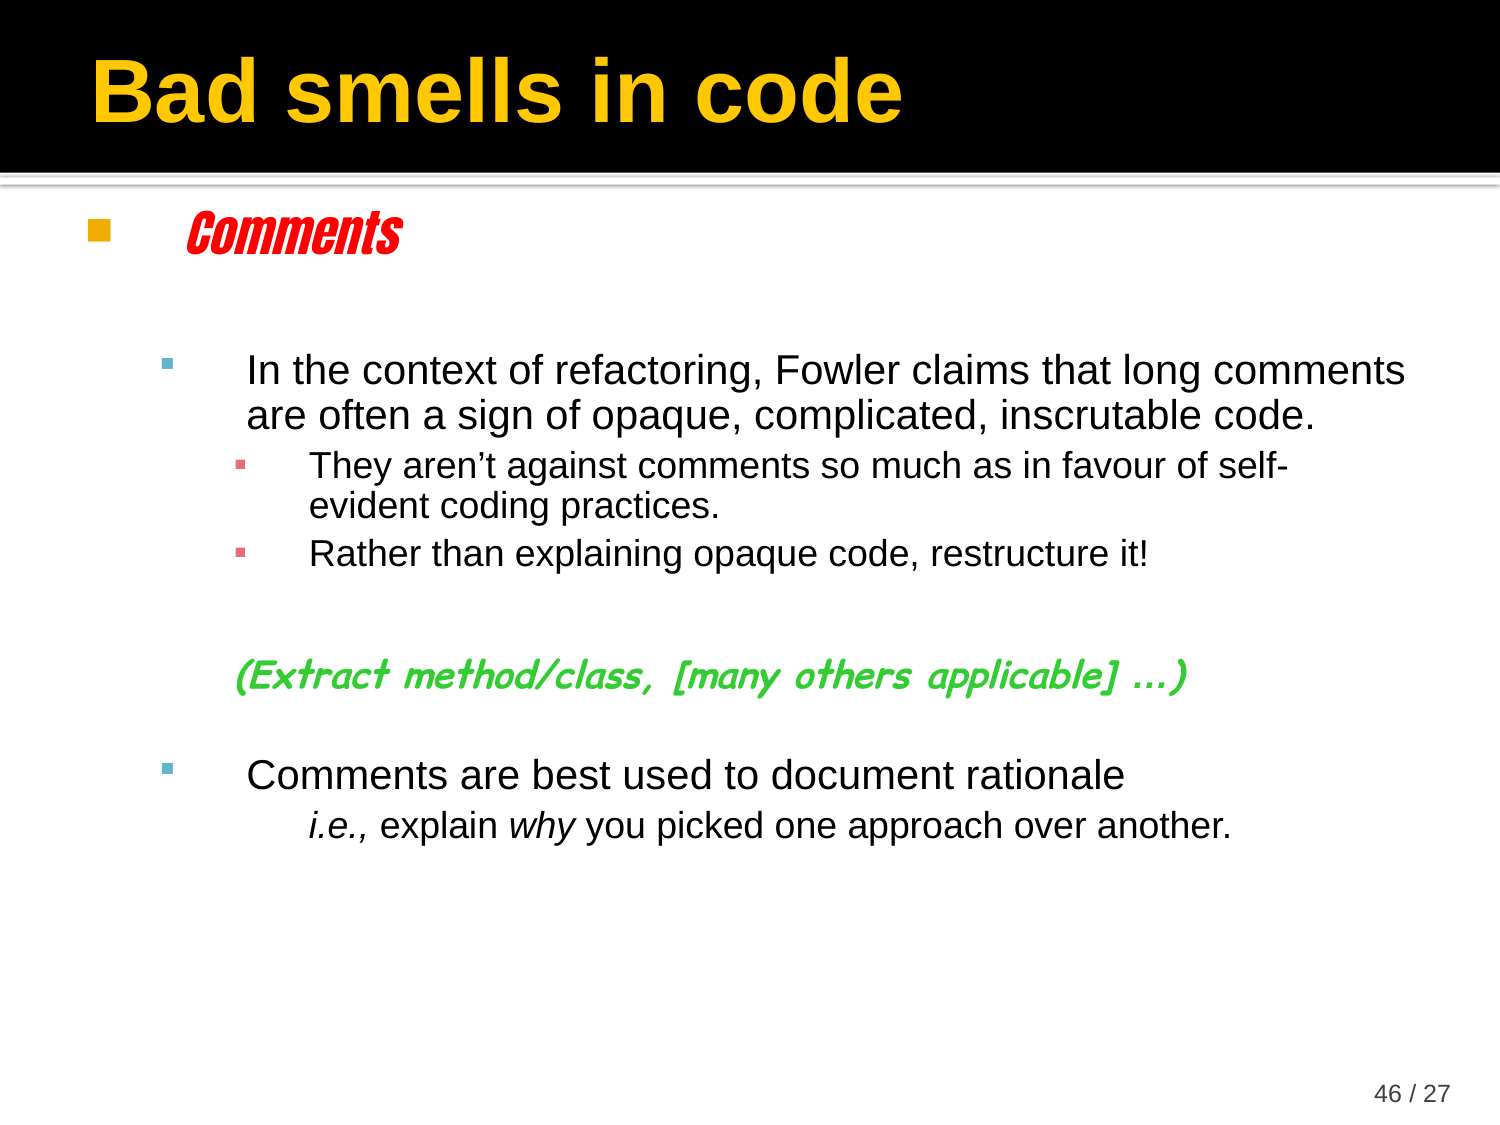

Bad smells in code
Comments

In the context of refactoring, Fowler claims that long comments are often a sign of opaque, complicated, inscrutable code.
They aren’t against comments so much as in favour of self-evident coding practices.
Rather than explaining opaque code, restructure it!

(Extract method/class, [many others applicable] …)

Comments are best used to document rationale
	i.e., explain why you picked one approach over another.
27 / 46